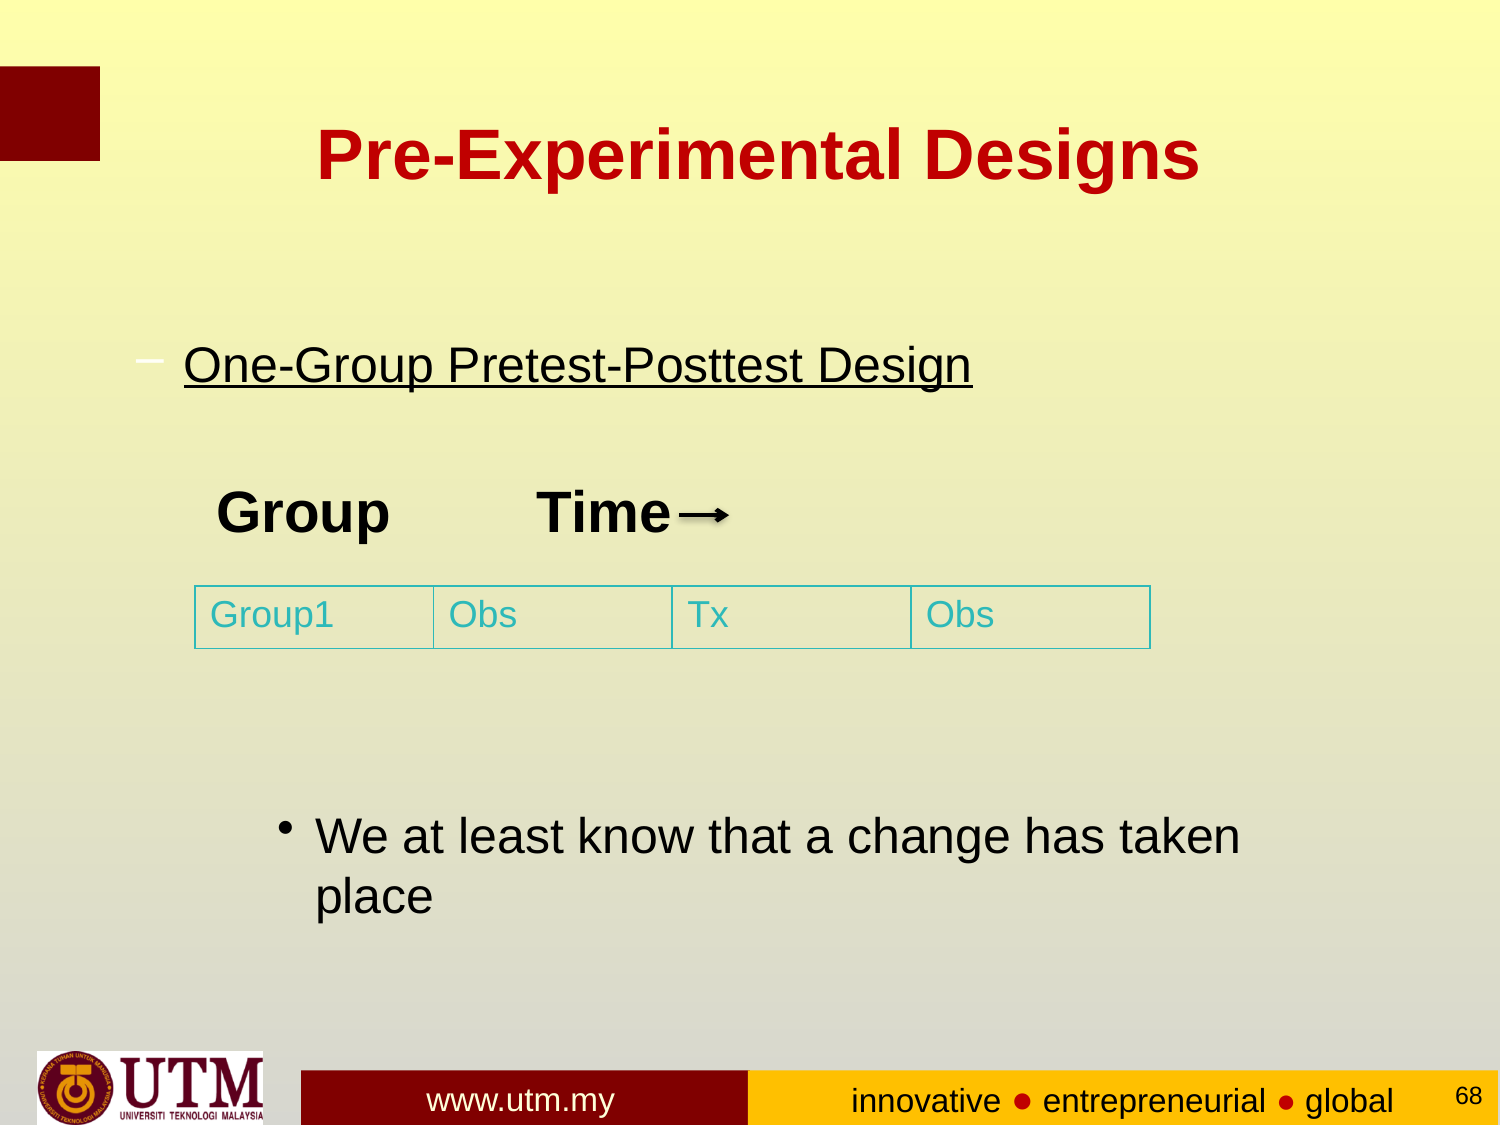

# Pre-Experimental Designs
One-Group Pretest-Posttest Design

     Group         Time

We at least know that a change has taken place

| Group1 | Obs | Tx | Obs |
| --- | --- | --- | --- |